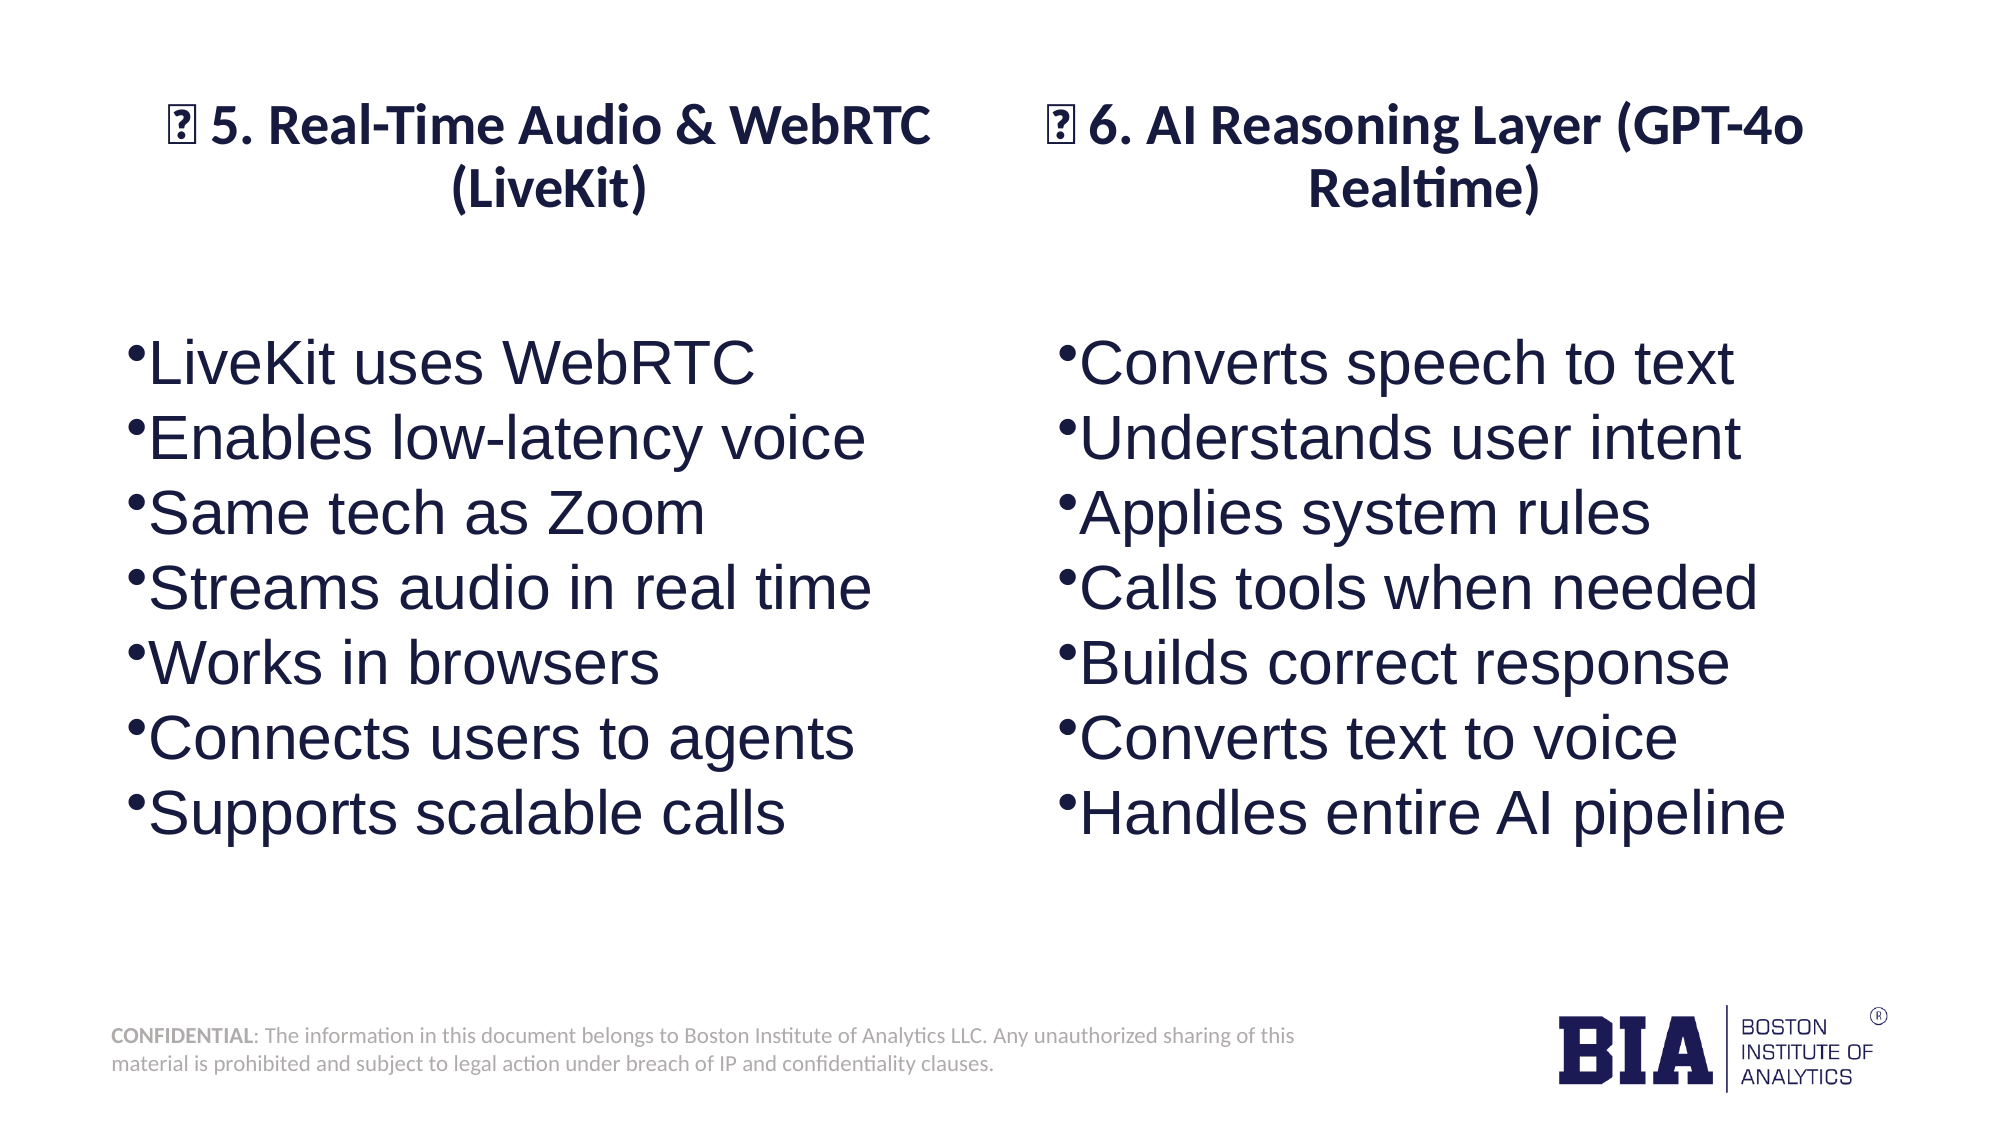

# 🧭 5. Real-Time Audio & WebRTC (LiveKit)
🧭 6. AI Reasoning Layer (GPT-4o Realtime)
LiveKit uses WebRTC
Enables low-latency voice
Same tech as Zoom
Streams audio in real time
Works in browsers
Connects users to agents
Supports scalable calls
Converts speech to text
Understands user intent
Applies system rules
Calls tools when needed
Builds correct response
Converts text to voice
Handles entire AI pipeline